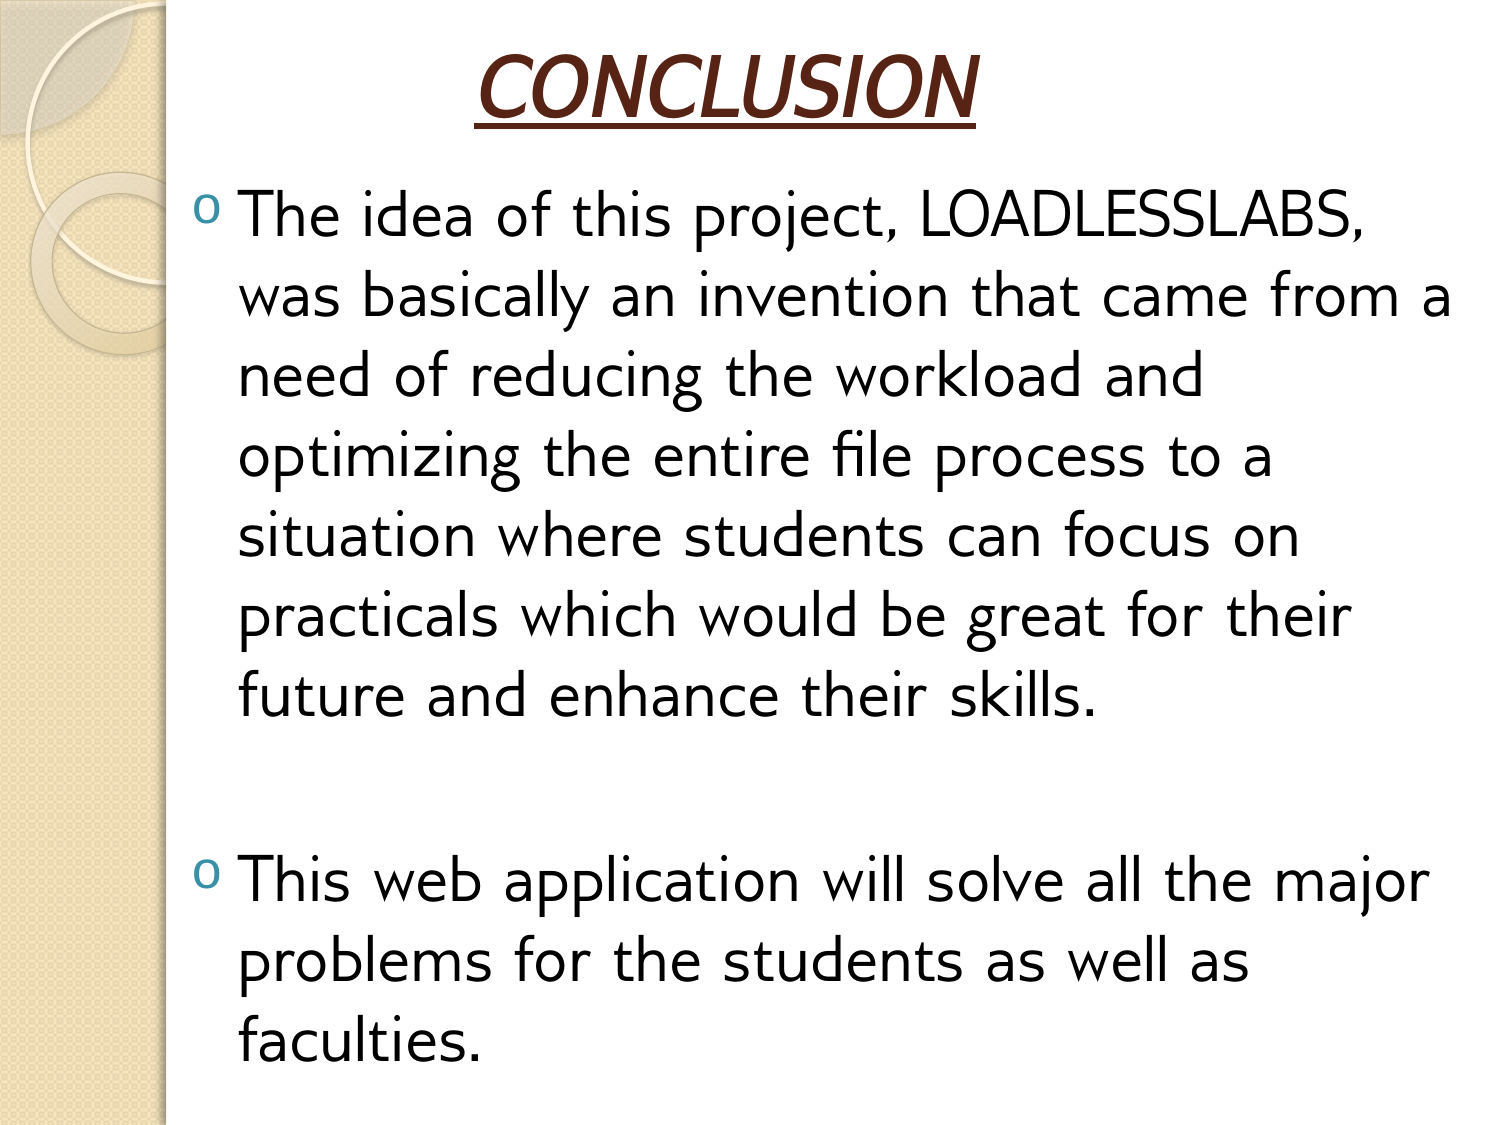

# CONCLUSION
The idea of this project, LOADLESSLABS, was basically an invention that came from a need of reducing the workload and optimizing the entire file process to a situation where students can focus on practicals which would be great for their future and enhance their skills.

This web application will solve all the major problems for the students as well as faculties.